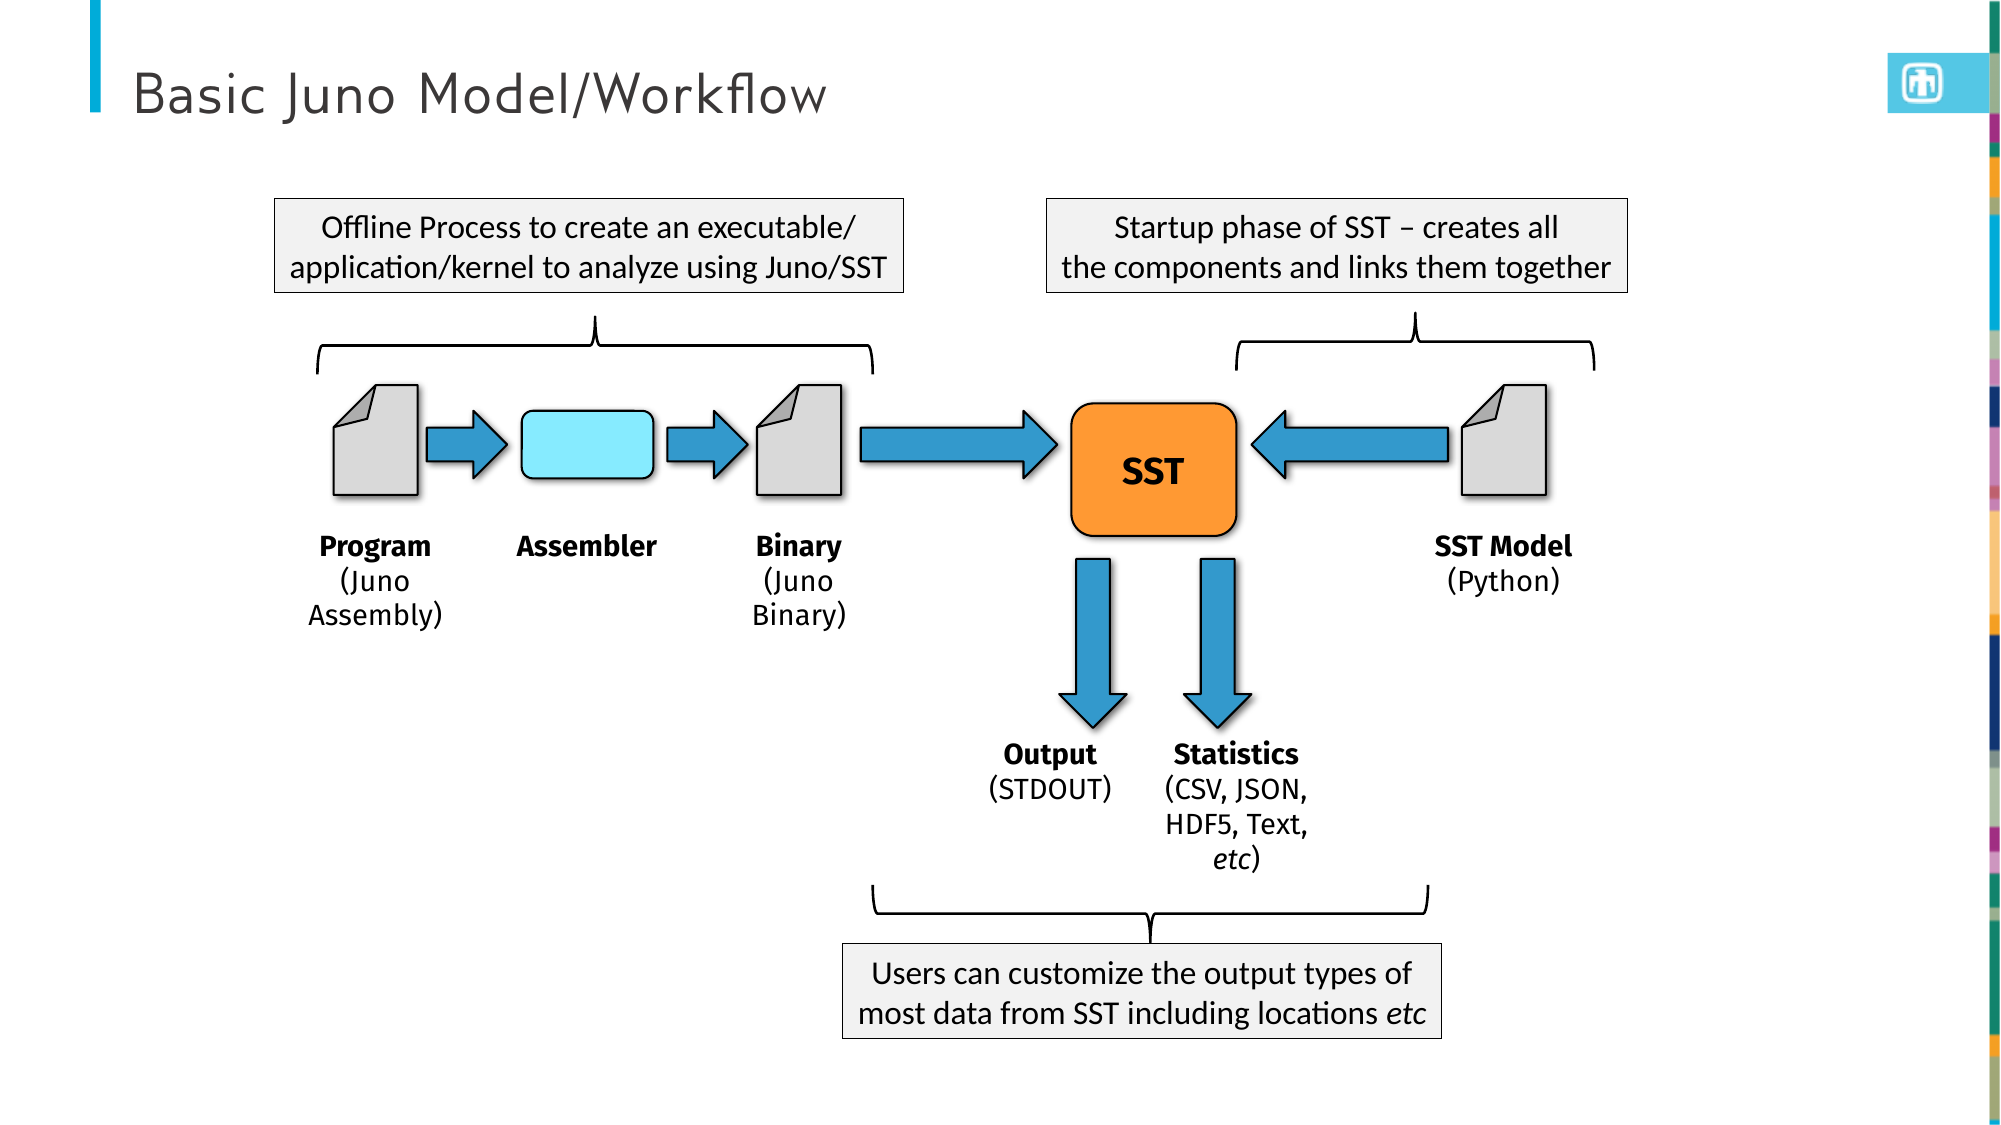

# Basic Juno Model/Workflow

Offline Process to create an executable/
application/kernel to analyze using Juno/SST
Startup phase of SST – creates all
the components and links them together

SST

Program
(Juno
Assembly)
Binary
(Juno
Binary)
SST Model
(Python)
Assembler

Output
(STDOUT)
Statistics
(CSV, JSON,
HDF5, Text,
etc)
Users can customize the output types of
most data from SST including locations etc